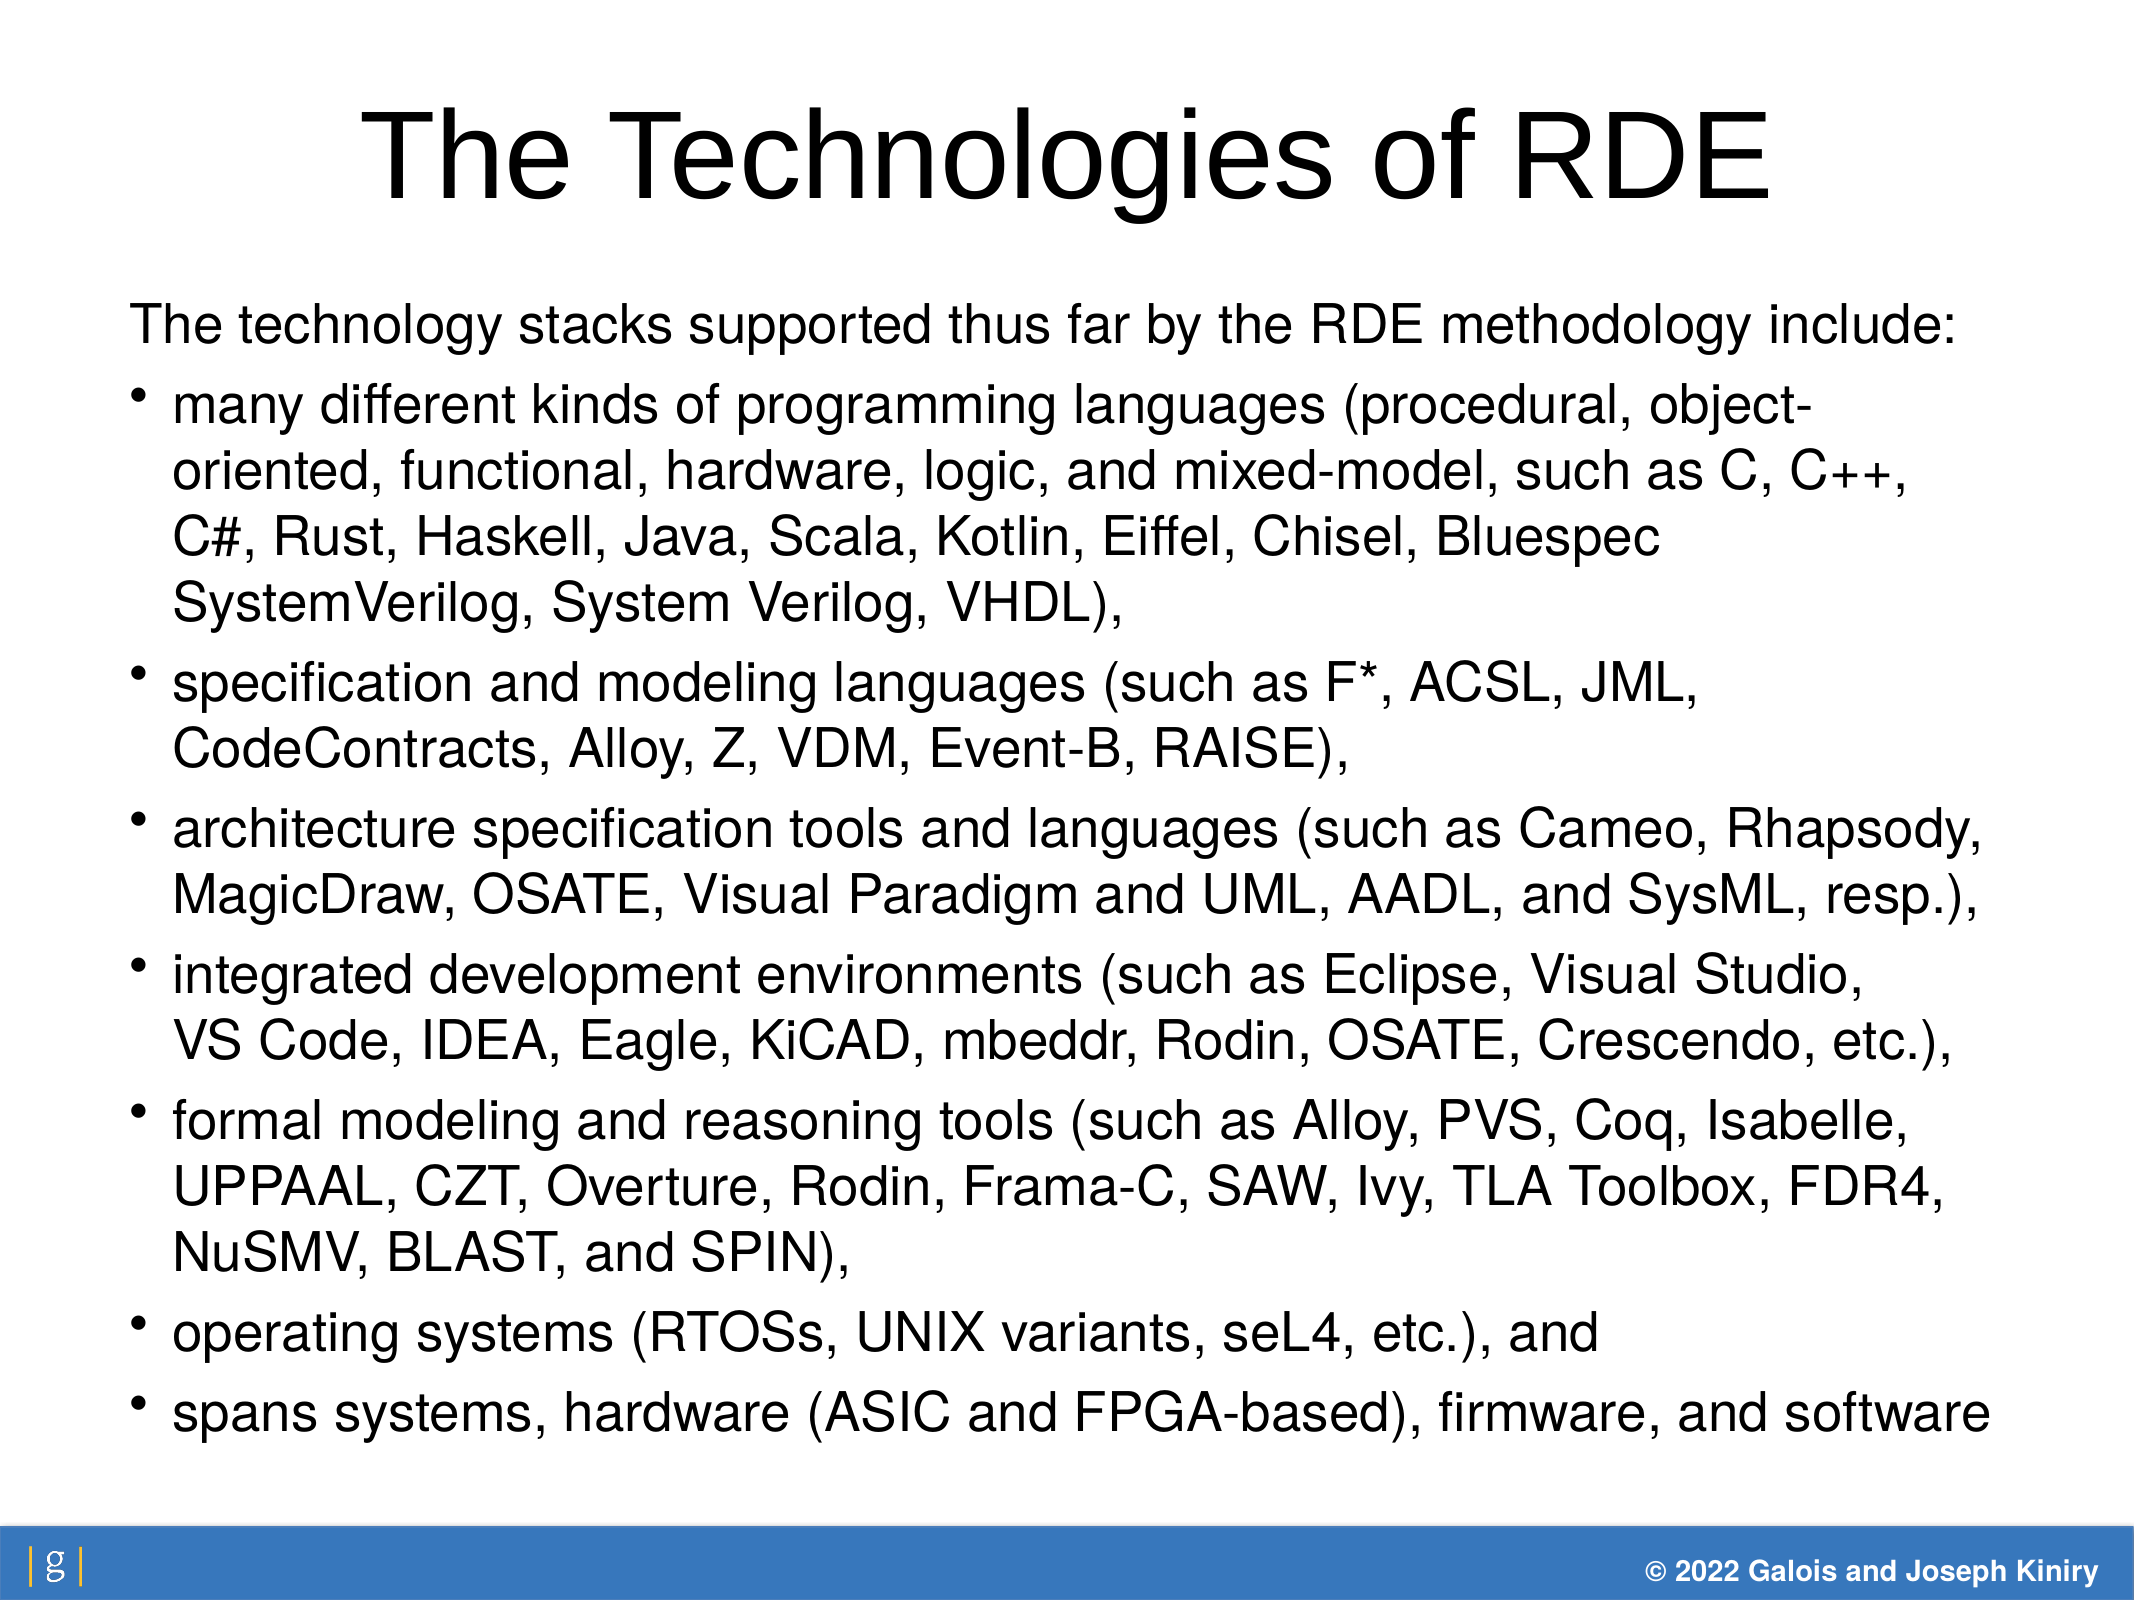

The Technologies of RDE
The technology stacks supported thus far by the RDE methodology include:
many different kinds of programming languages (procedural, object-oriented, functional, hardware, logic, and mixed-model, such as C, C++, C#, Rust, Haskell, Java, Scala, Kotlin, Eiffel, Chisel, Bluespec SystemVerilog, System Verilog, VHDL),
specification and modeling languages (such as F*, ACSL, JML, CodeContracts, Alloy, Z, VDM, Event-B, RAISE),
architecture specification tools and languages (such as Cameo, Rhapsody, MagicDraw, OSATE, Visual Paradigm and UML, AADL, and SysML, resp.),
integrated development environments (such as Eclipse, Visual Studio,
VS Code, IDEA, Eagle, KiCAD, mbeddr, Rodin, OSATE, Crescendo, etc.),
formal modeling and reasoning tools (such as Alloy, PVS, Coq, Isabelle, UPPAAL, CZT, Overture, Rodin, Frama-C, SAW, Ivy, TLA Toolbox, FDR4, NuSMV, BLAST, and SPIN),
operating systems (RTOSs, UNIX variants, seL4, etc.), and
spans systems, hardware (ASIC and FPGA-based), firmware, and software
7